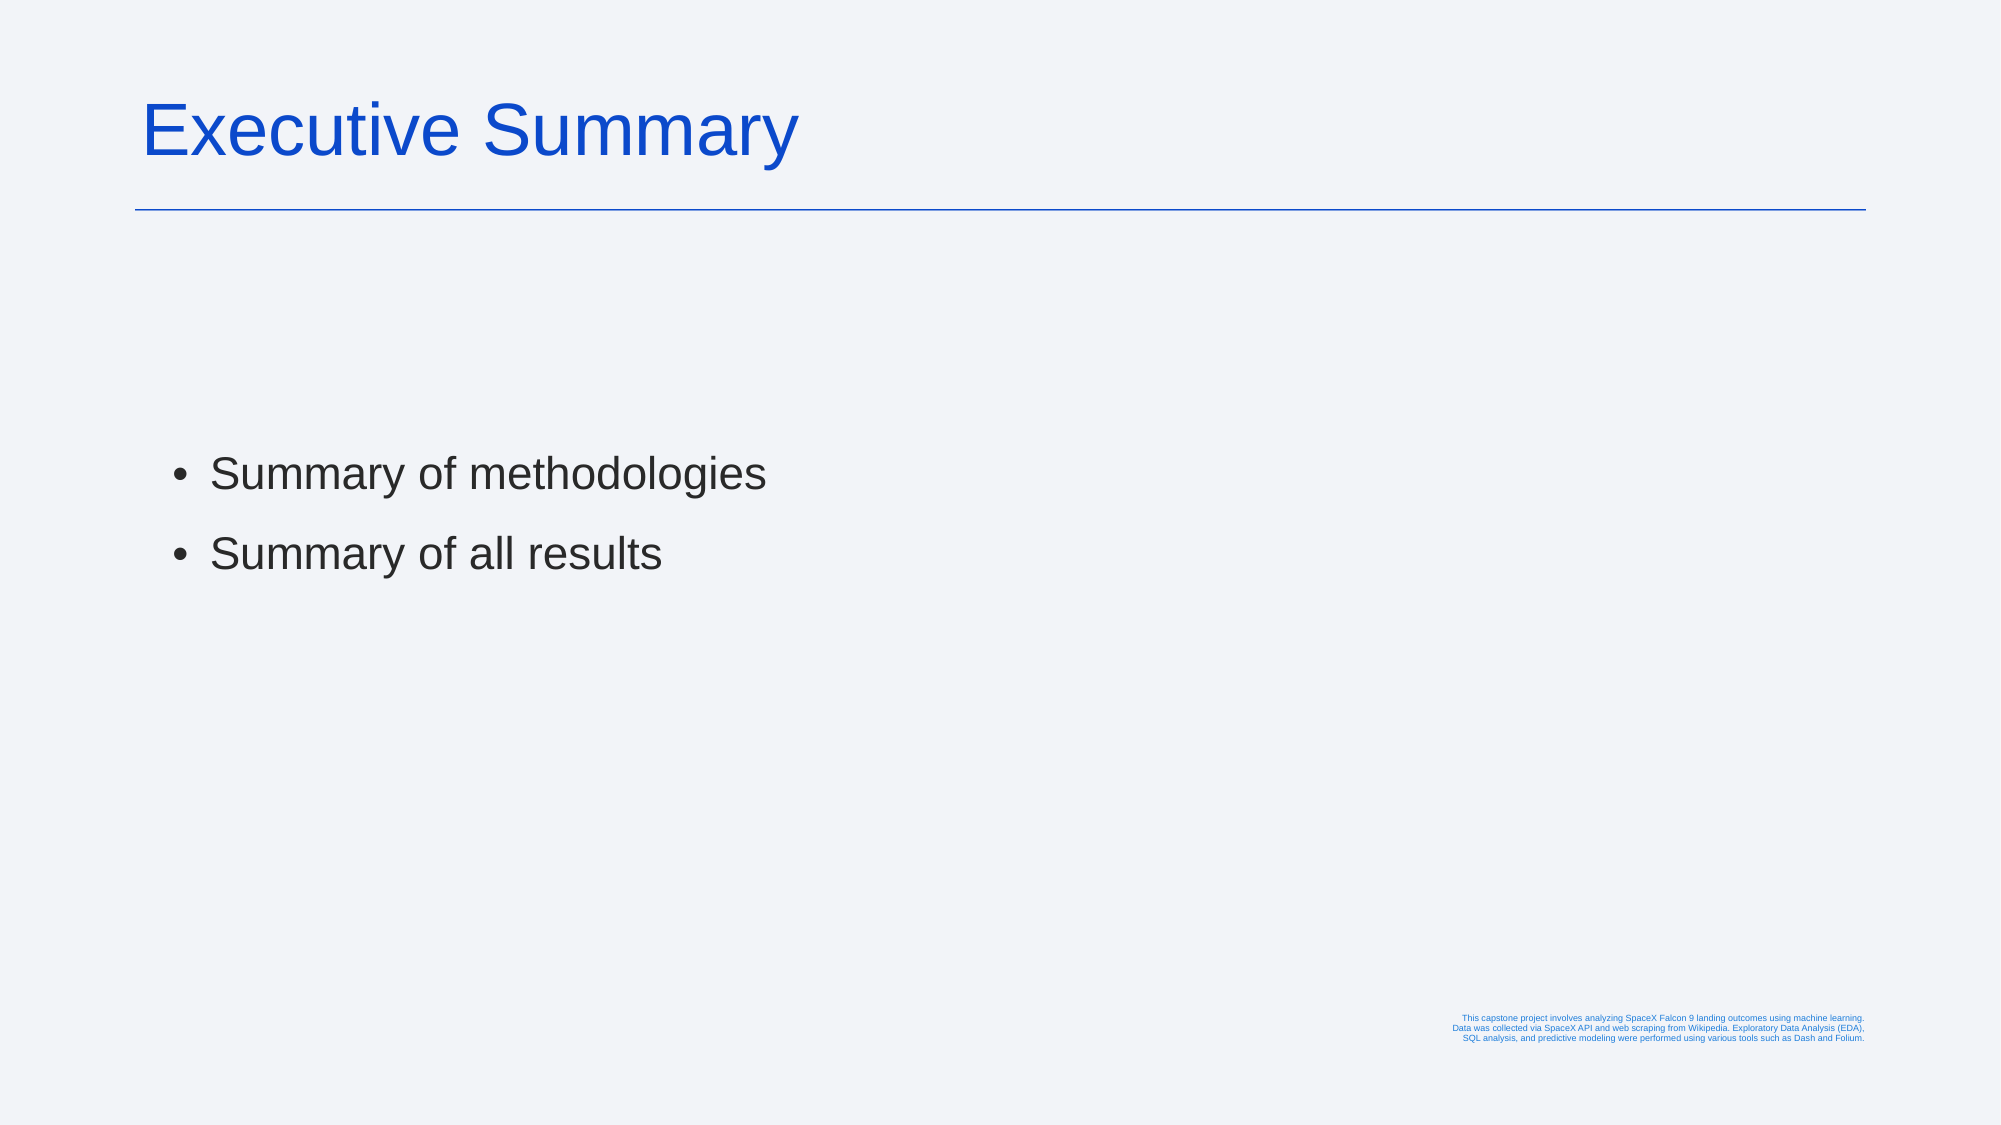

Executive Summary
Summary of methodologies
Summary of all results

This capstone project involves analyzing SpaceX Falcon 9 landing outcomes using machine learning. Data was collected via SpaceX API and web scraping from Wikipedia. Exploratory Data Analysis (EDA), SQL analysis, and predictive modeling were performed using various tools such as Dash and Folium.